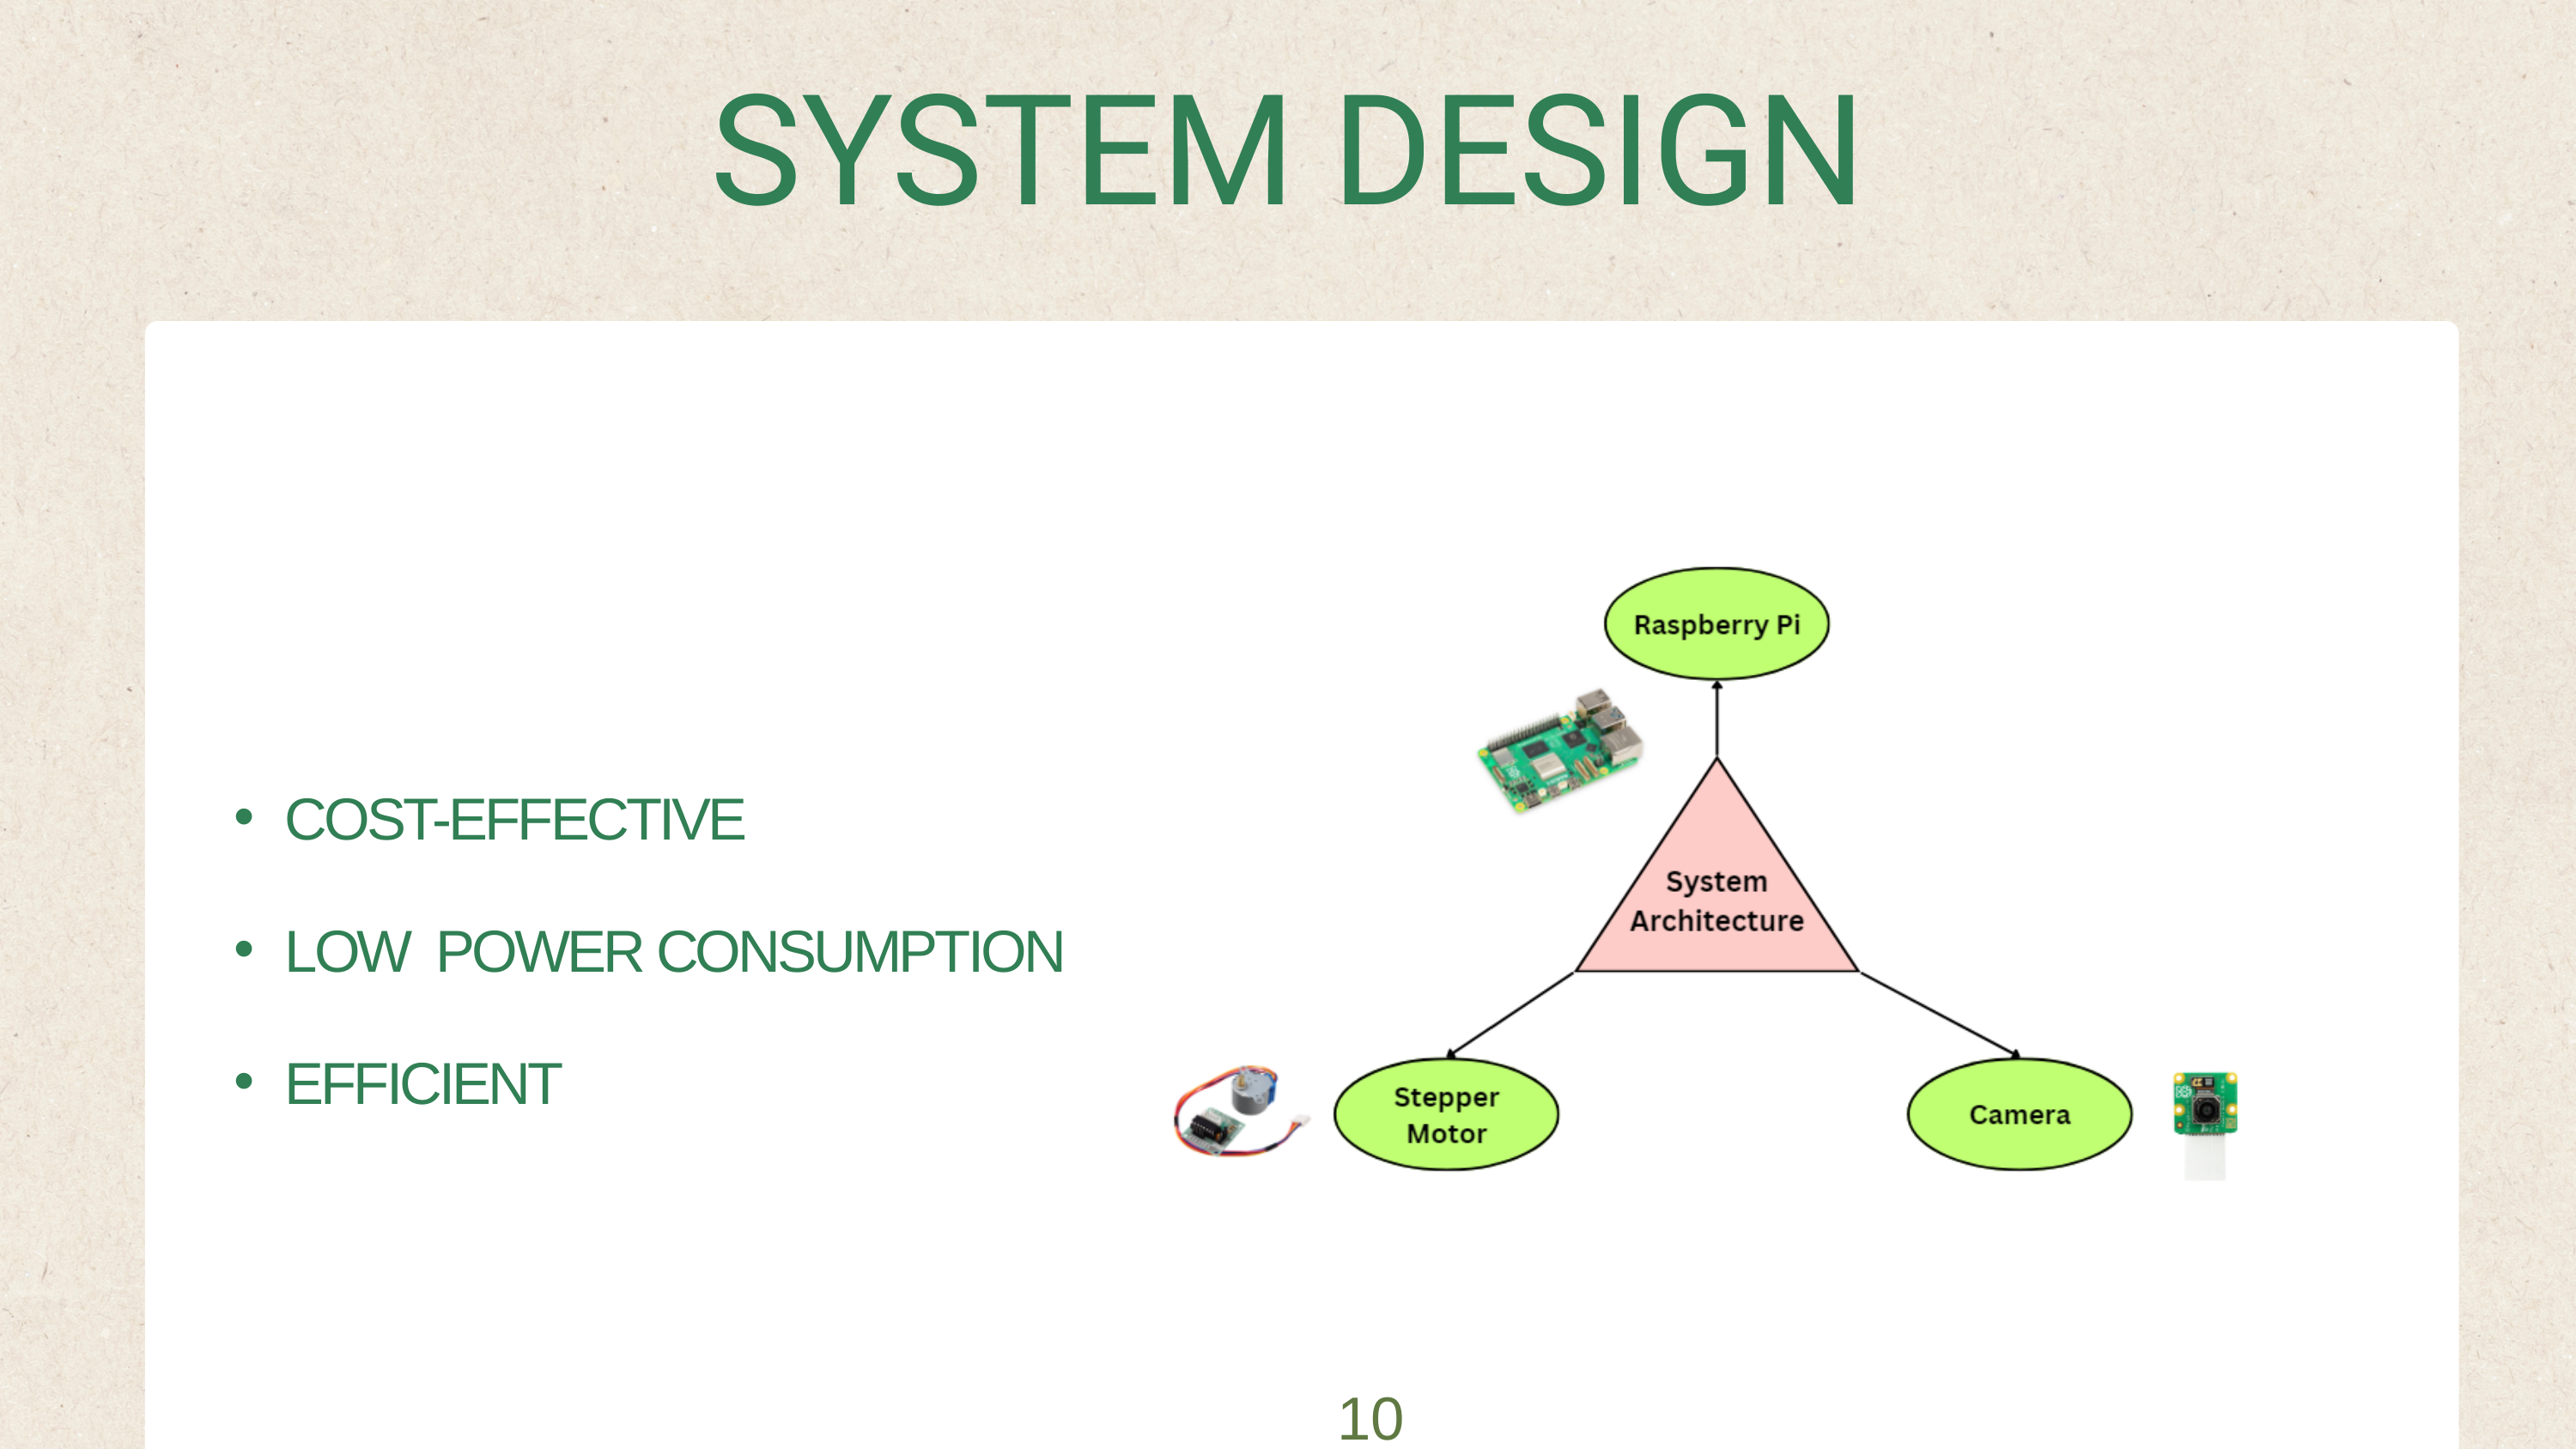

SYSTEM DESIGN

COST-EFFECTIVE
LOW  POWER CONSUMPTION
EFFICIENT
10